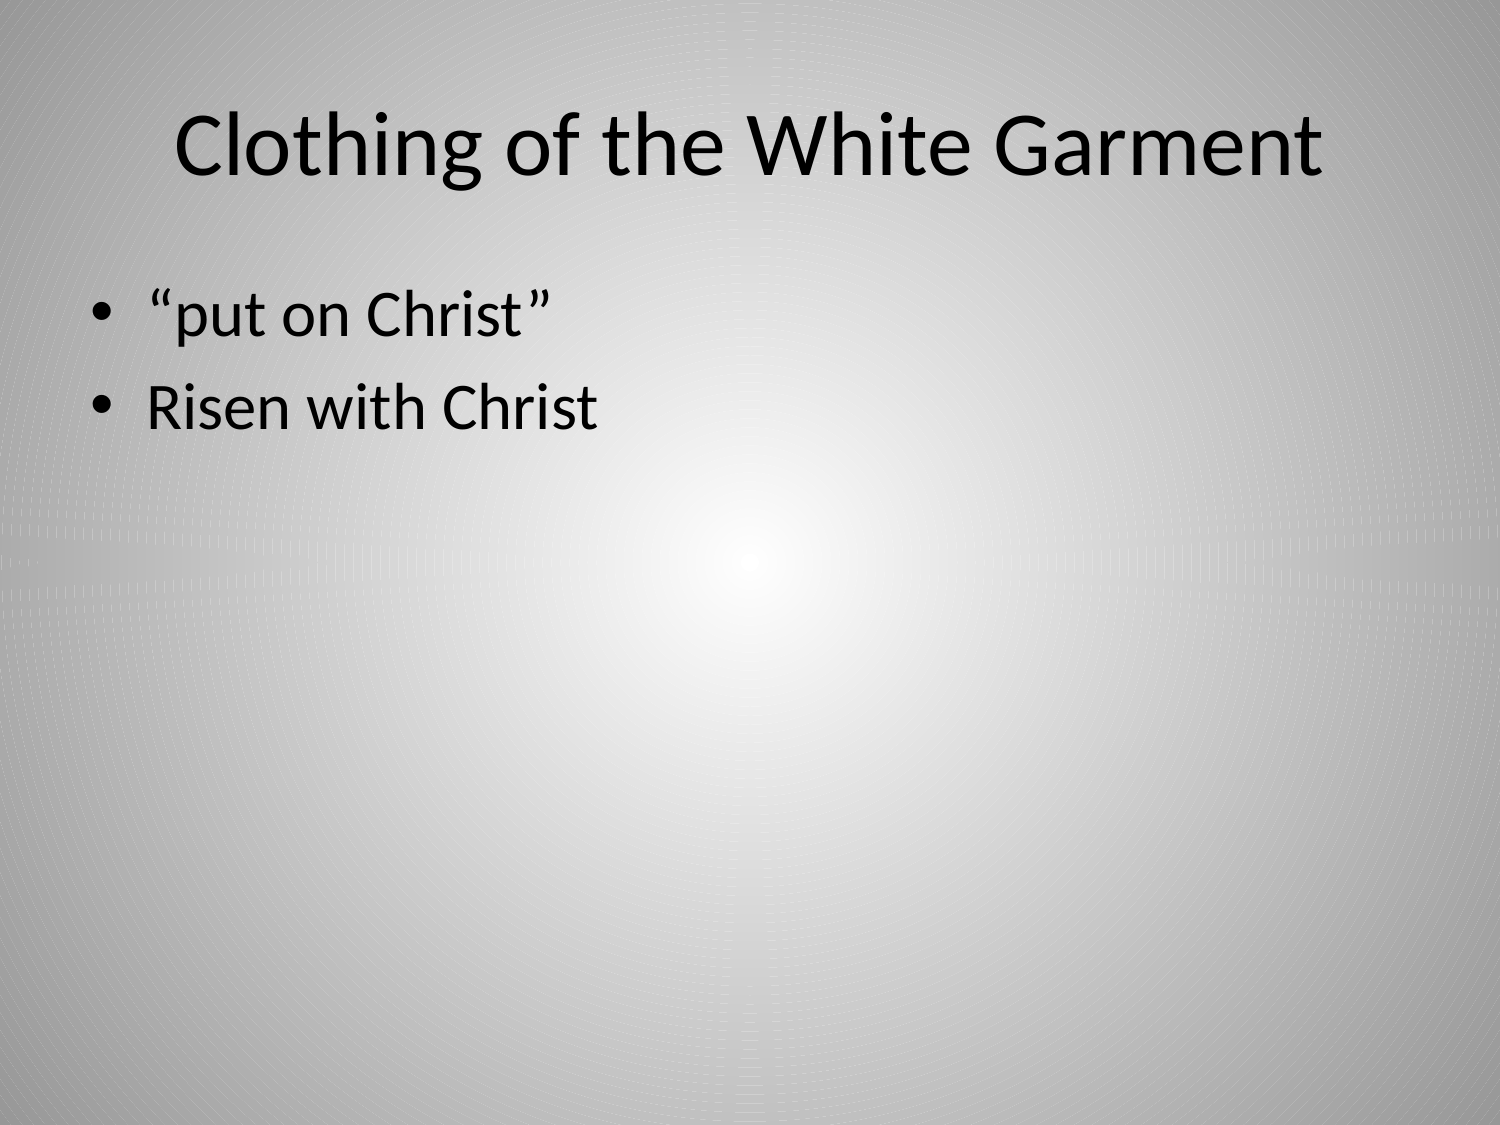

# Clothing of the White Garment
“put on Christ”
Risen with Christ